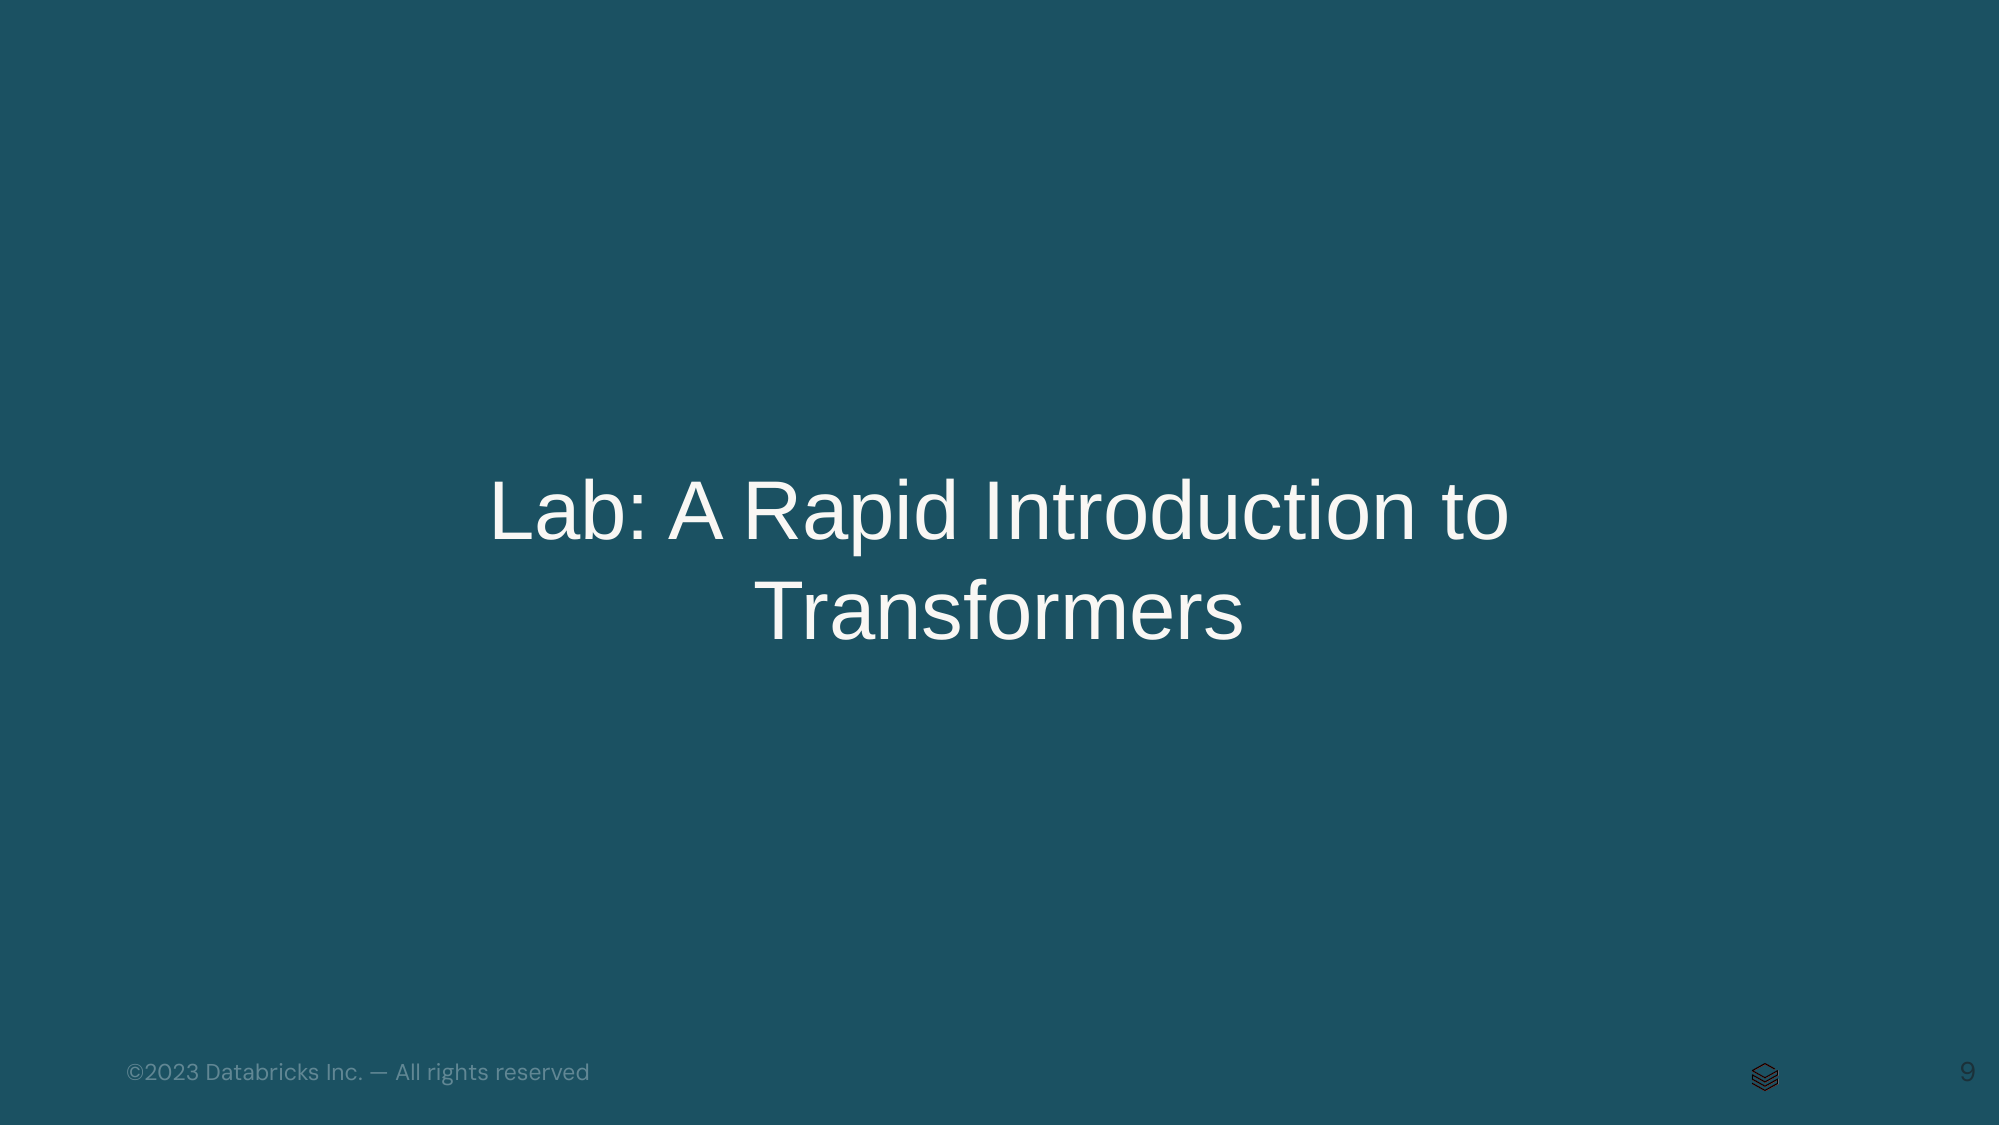

# Lab: A Rapid Introduction to Transformers
9